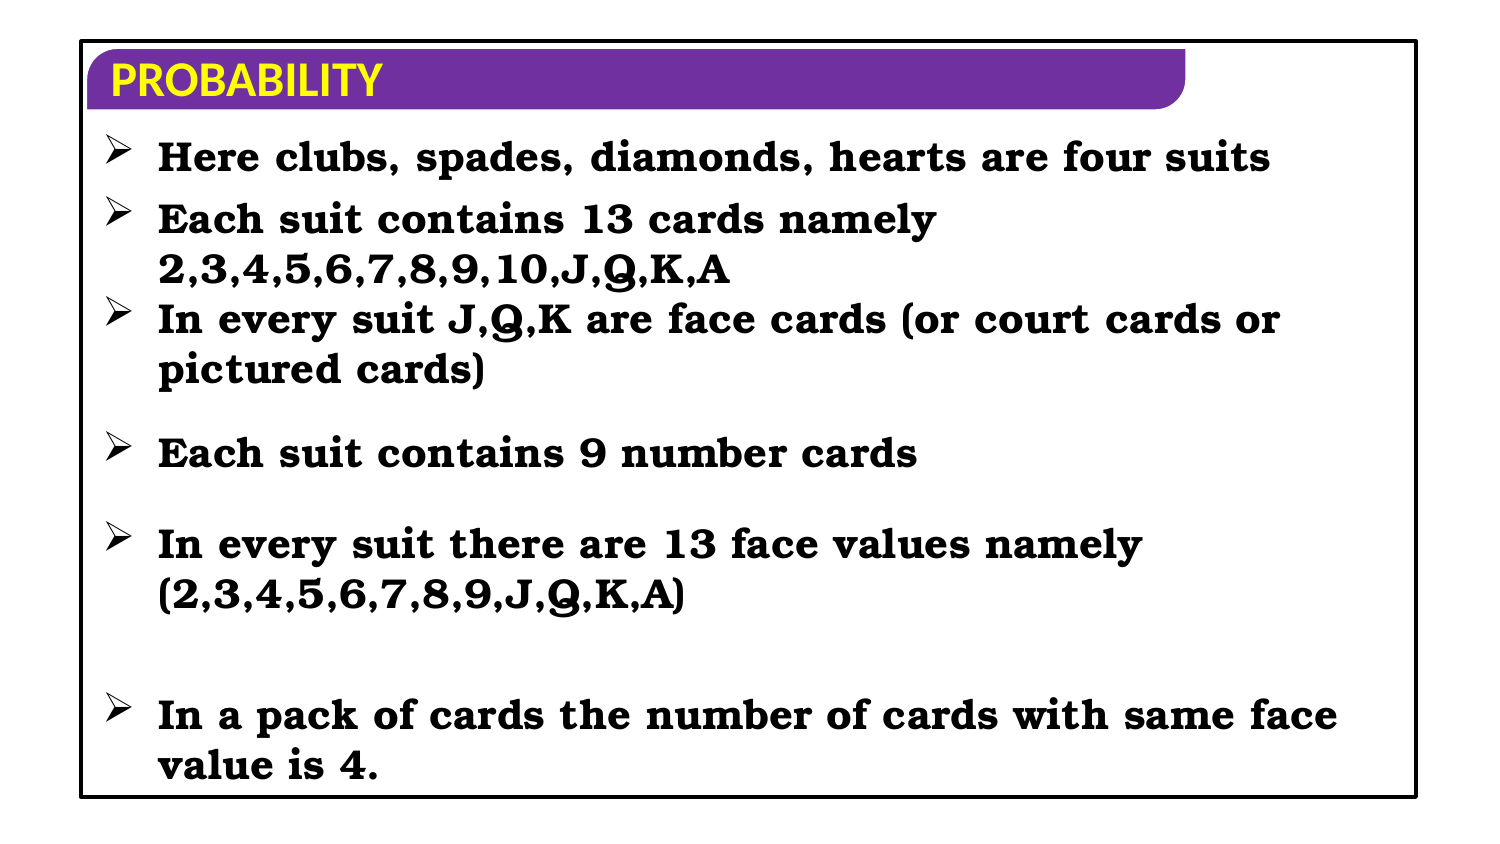

Here clubs, spades, diamonds, hearts are four suits
Each suit contains 13 cards namely 2,3,4,5,6,7,8,9,10,J,Q,K,A
In every suit J,Q,K are face cards (or court cards or pictured cards)
Each suit contains 9 number cards
In every suit there are 13 face values namely (2,3,4,5,6,7,8,9,J,Q,K,A)
In a pack of cards the number of cards with same face value is 4.